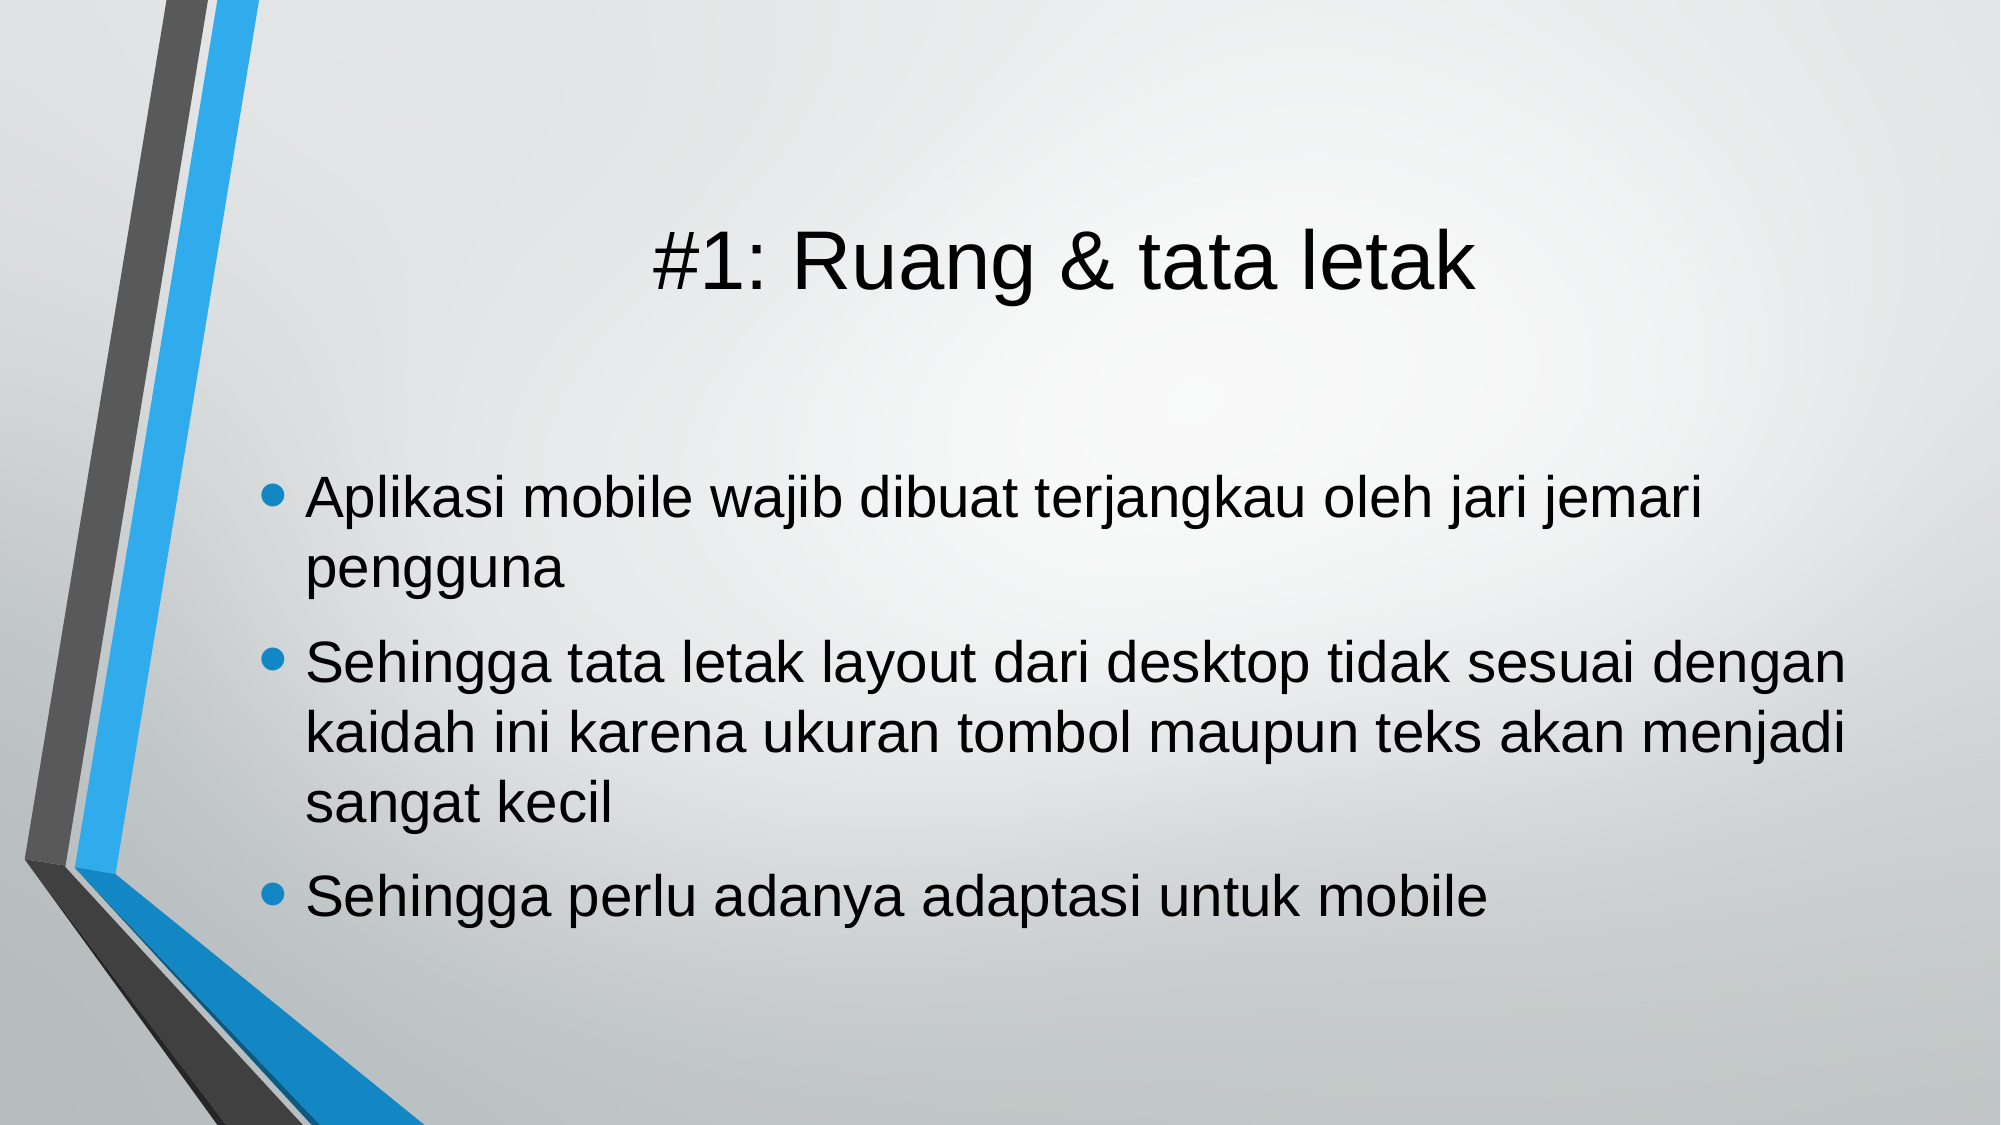

# #1: Ruang & tata letak
Aplikasi mobile wajib dibuat terjangkau oleh jari jemari pengguna
Sehingga tata letak layout dari desktop tidak sesuai dengan kaidah ini karena ukuran tombol maupun teks akan menjadi sangat kecil
Sehingga perlu adanya adaptasi untuk mobile